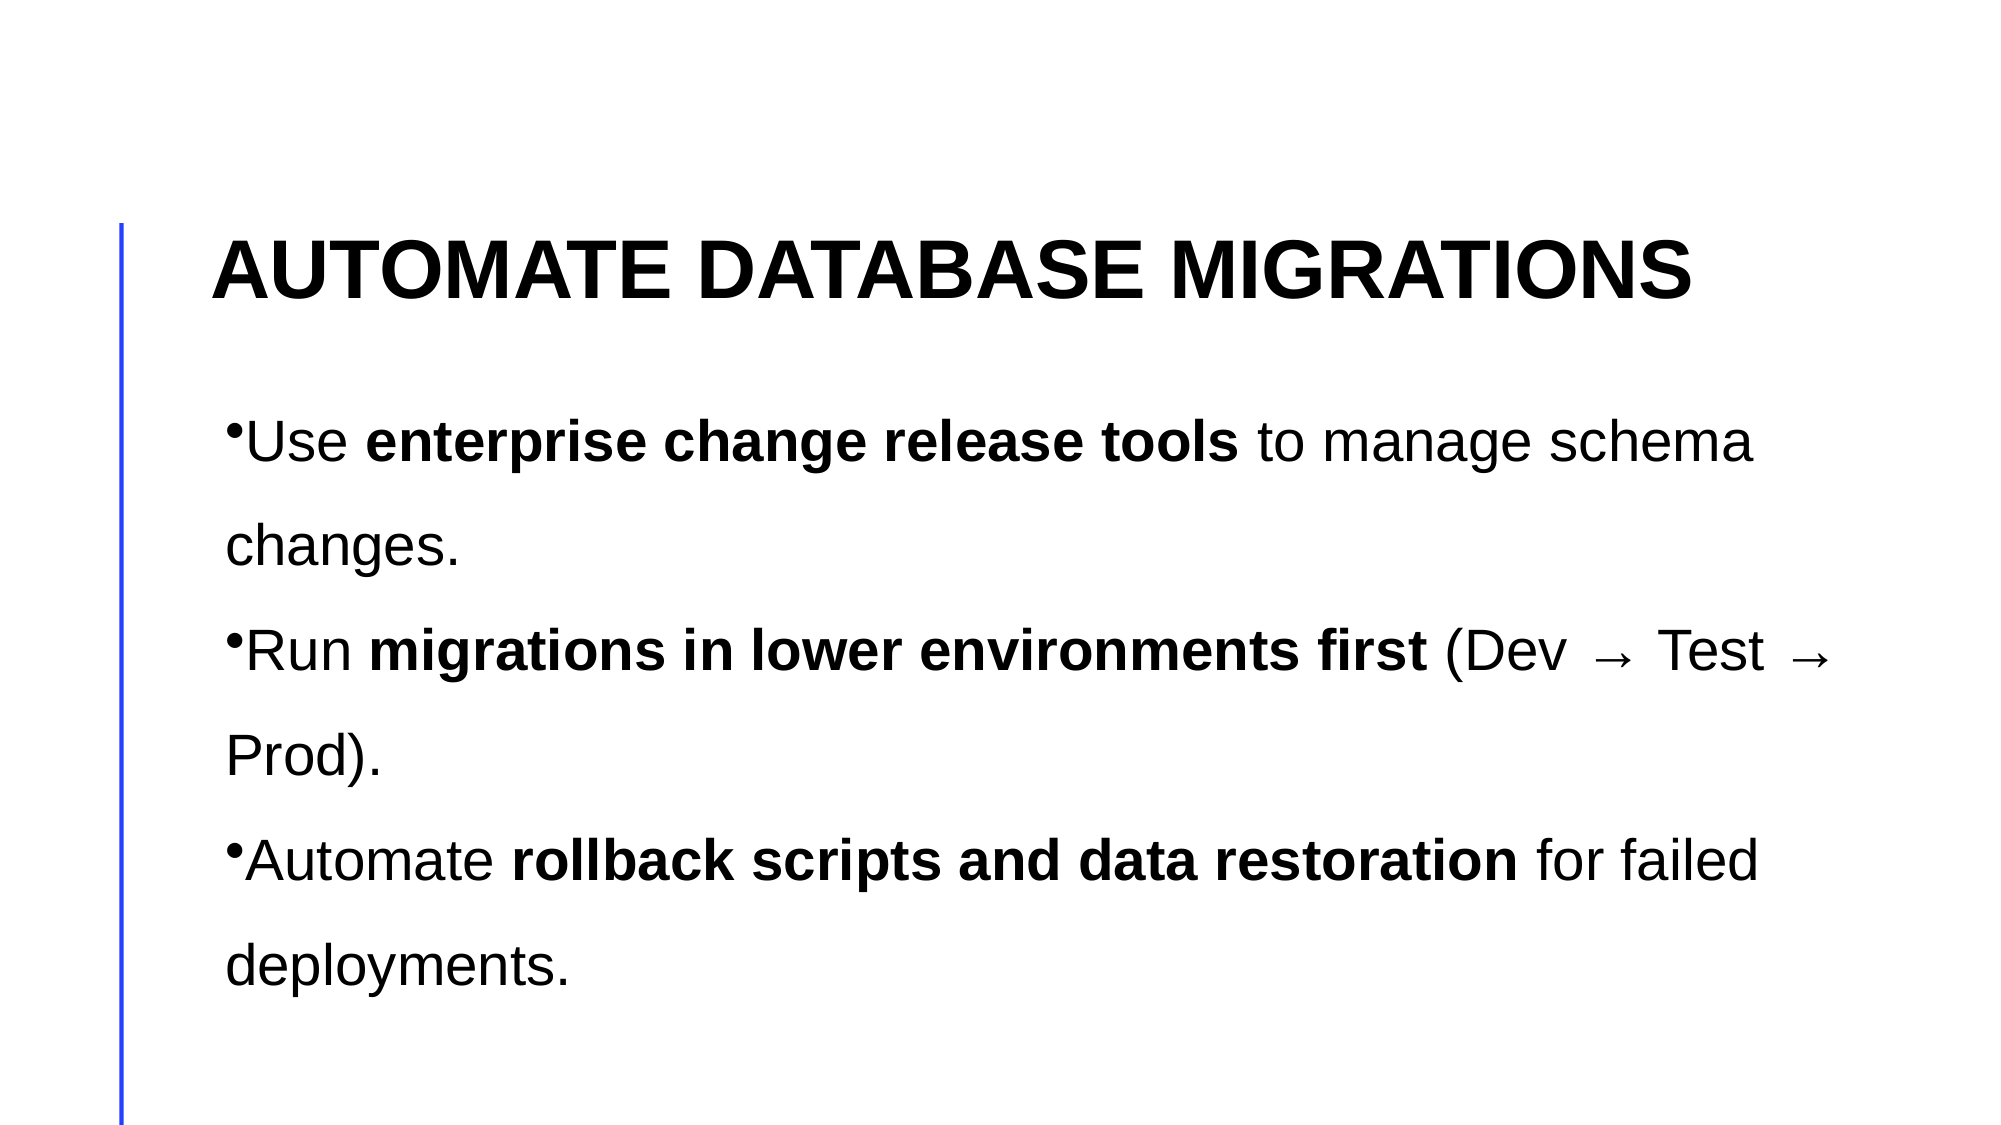

# Automate Database Migrations
Use enterprise change release tools to manage schema changes.
Run migrations in lower environments first (Dev → Test → Prod).
Automate rollback scripts and data restoration for failed deployments.